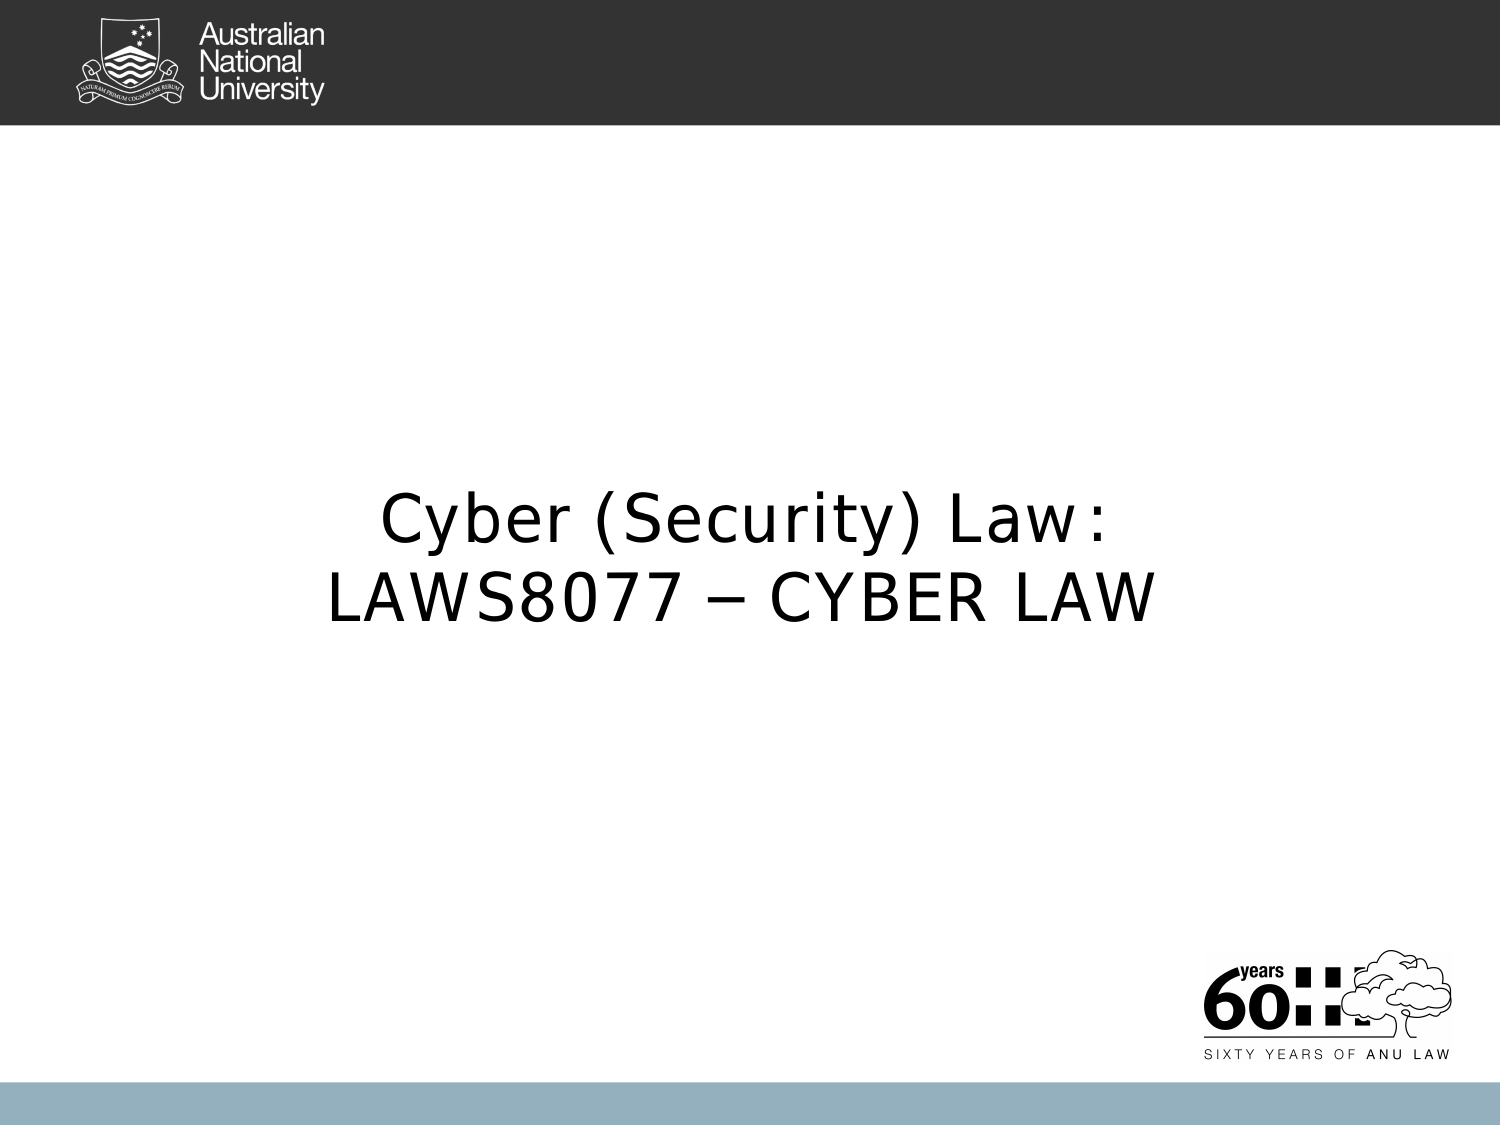

Cyber (Security) Law: LAWS8077 – CYBER LAW